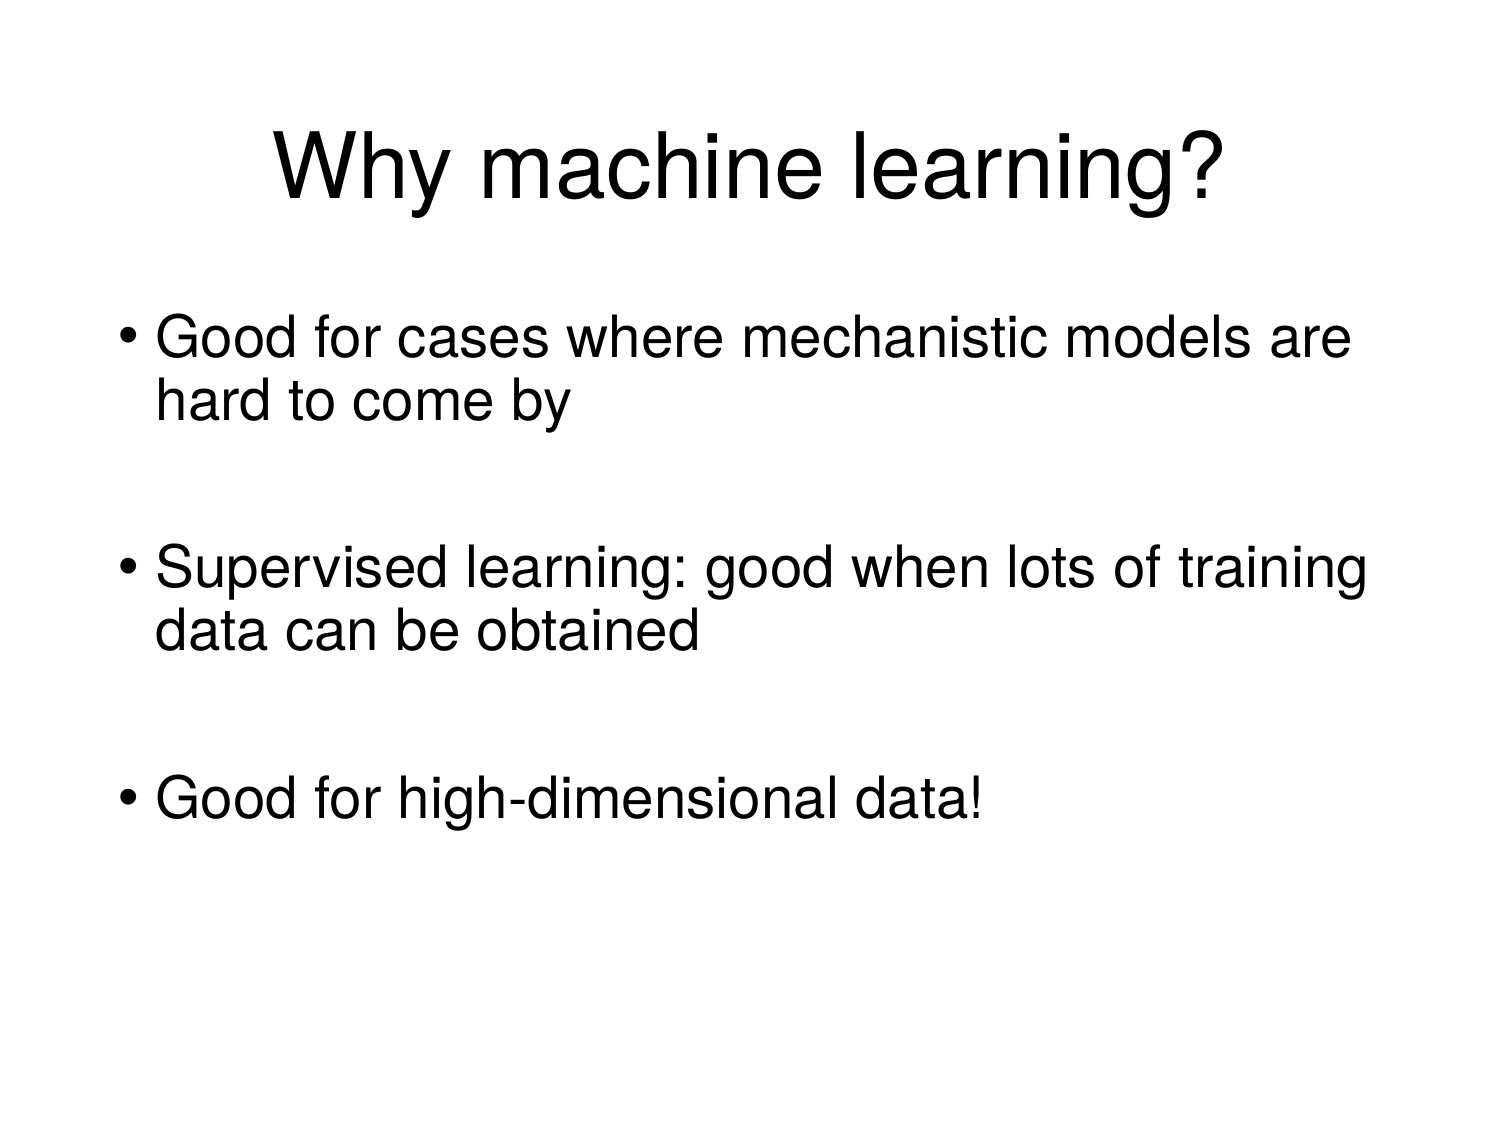

# Why machine learning?
Good for cases where mechanistic models are hard to come by

Supervised learning: good when lots of training data can be obtained

Good for high-dimensional data!